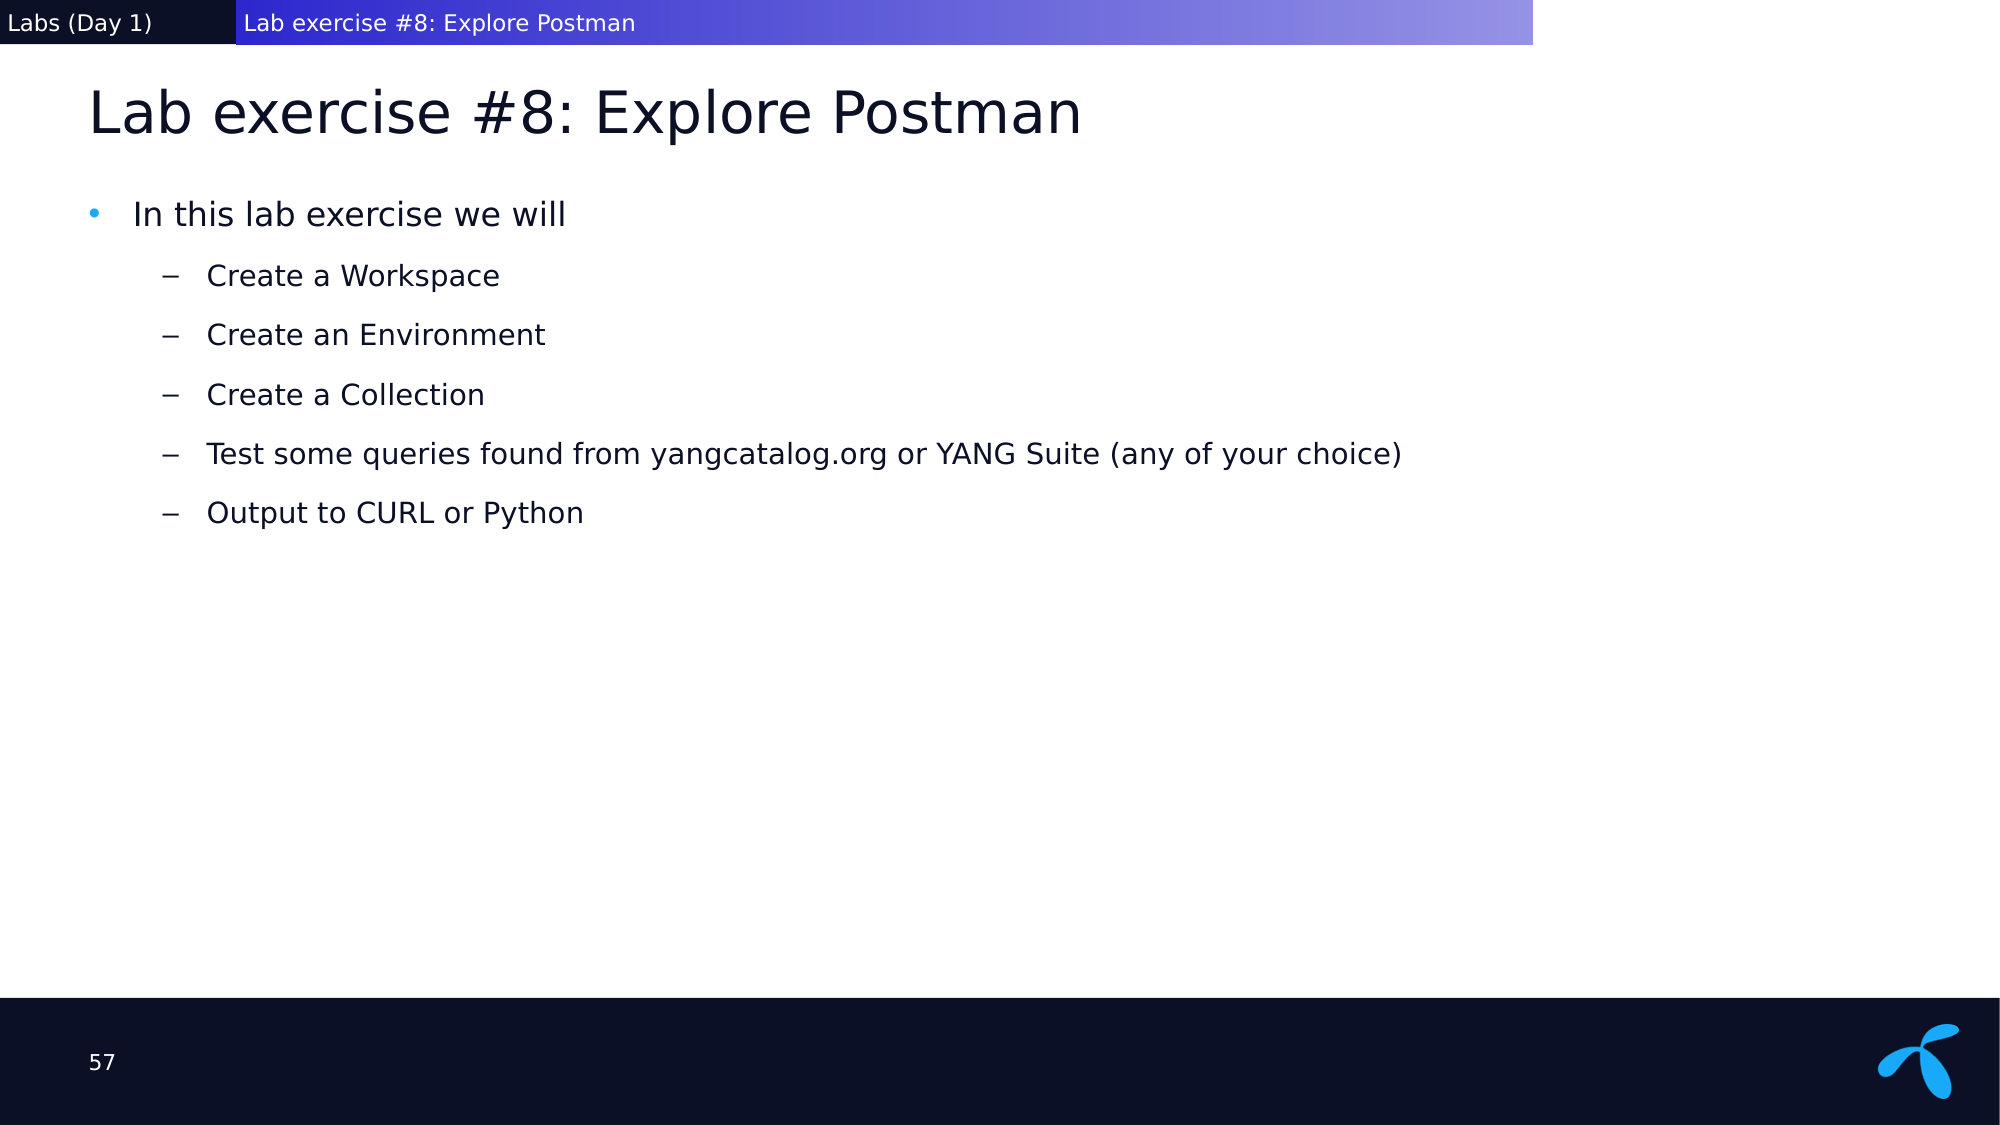

Labs (Day 1)
 Lab exercise #8: Explore Postman
# Lab exercise #8: Explore Postman
In this lab exercise we will
Create a Workspace
Create an Environment
Create a Collection
Test some queries found from yangcatalog.org or YANG Suite (any of your choice)
Output to CURL or Python

57